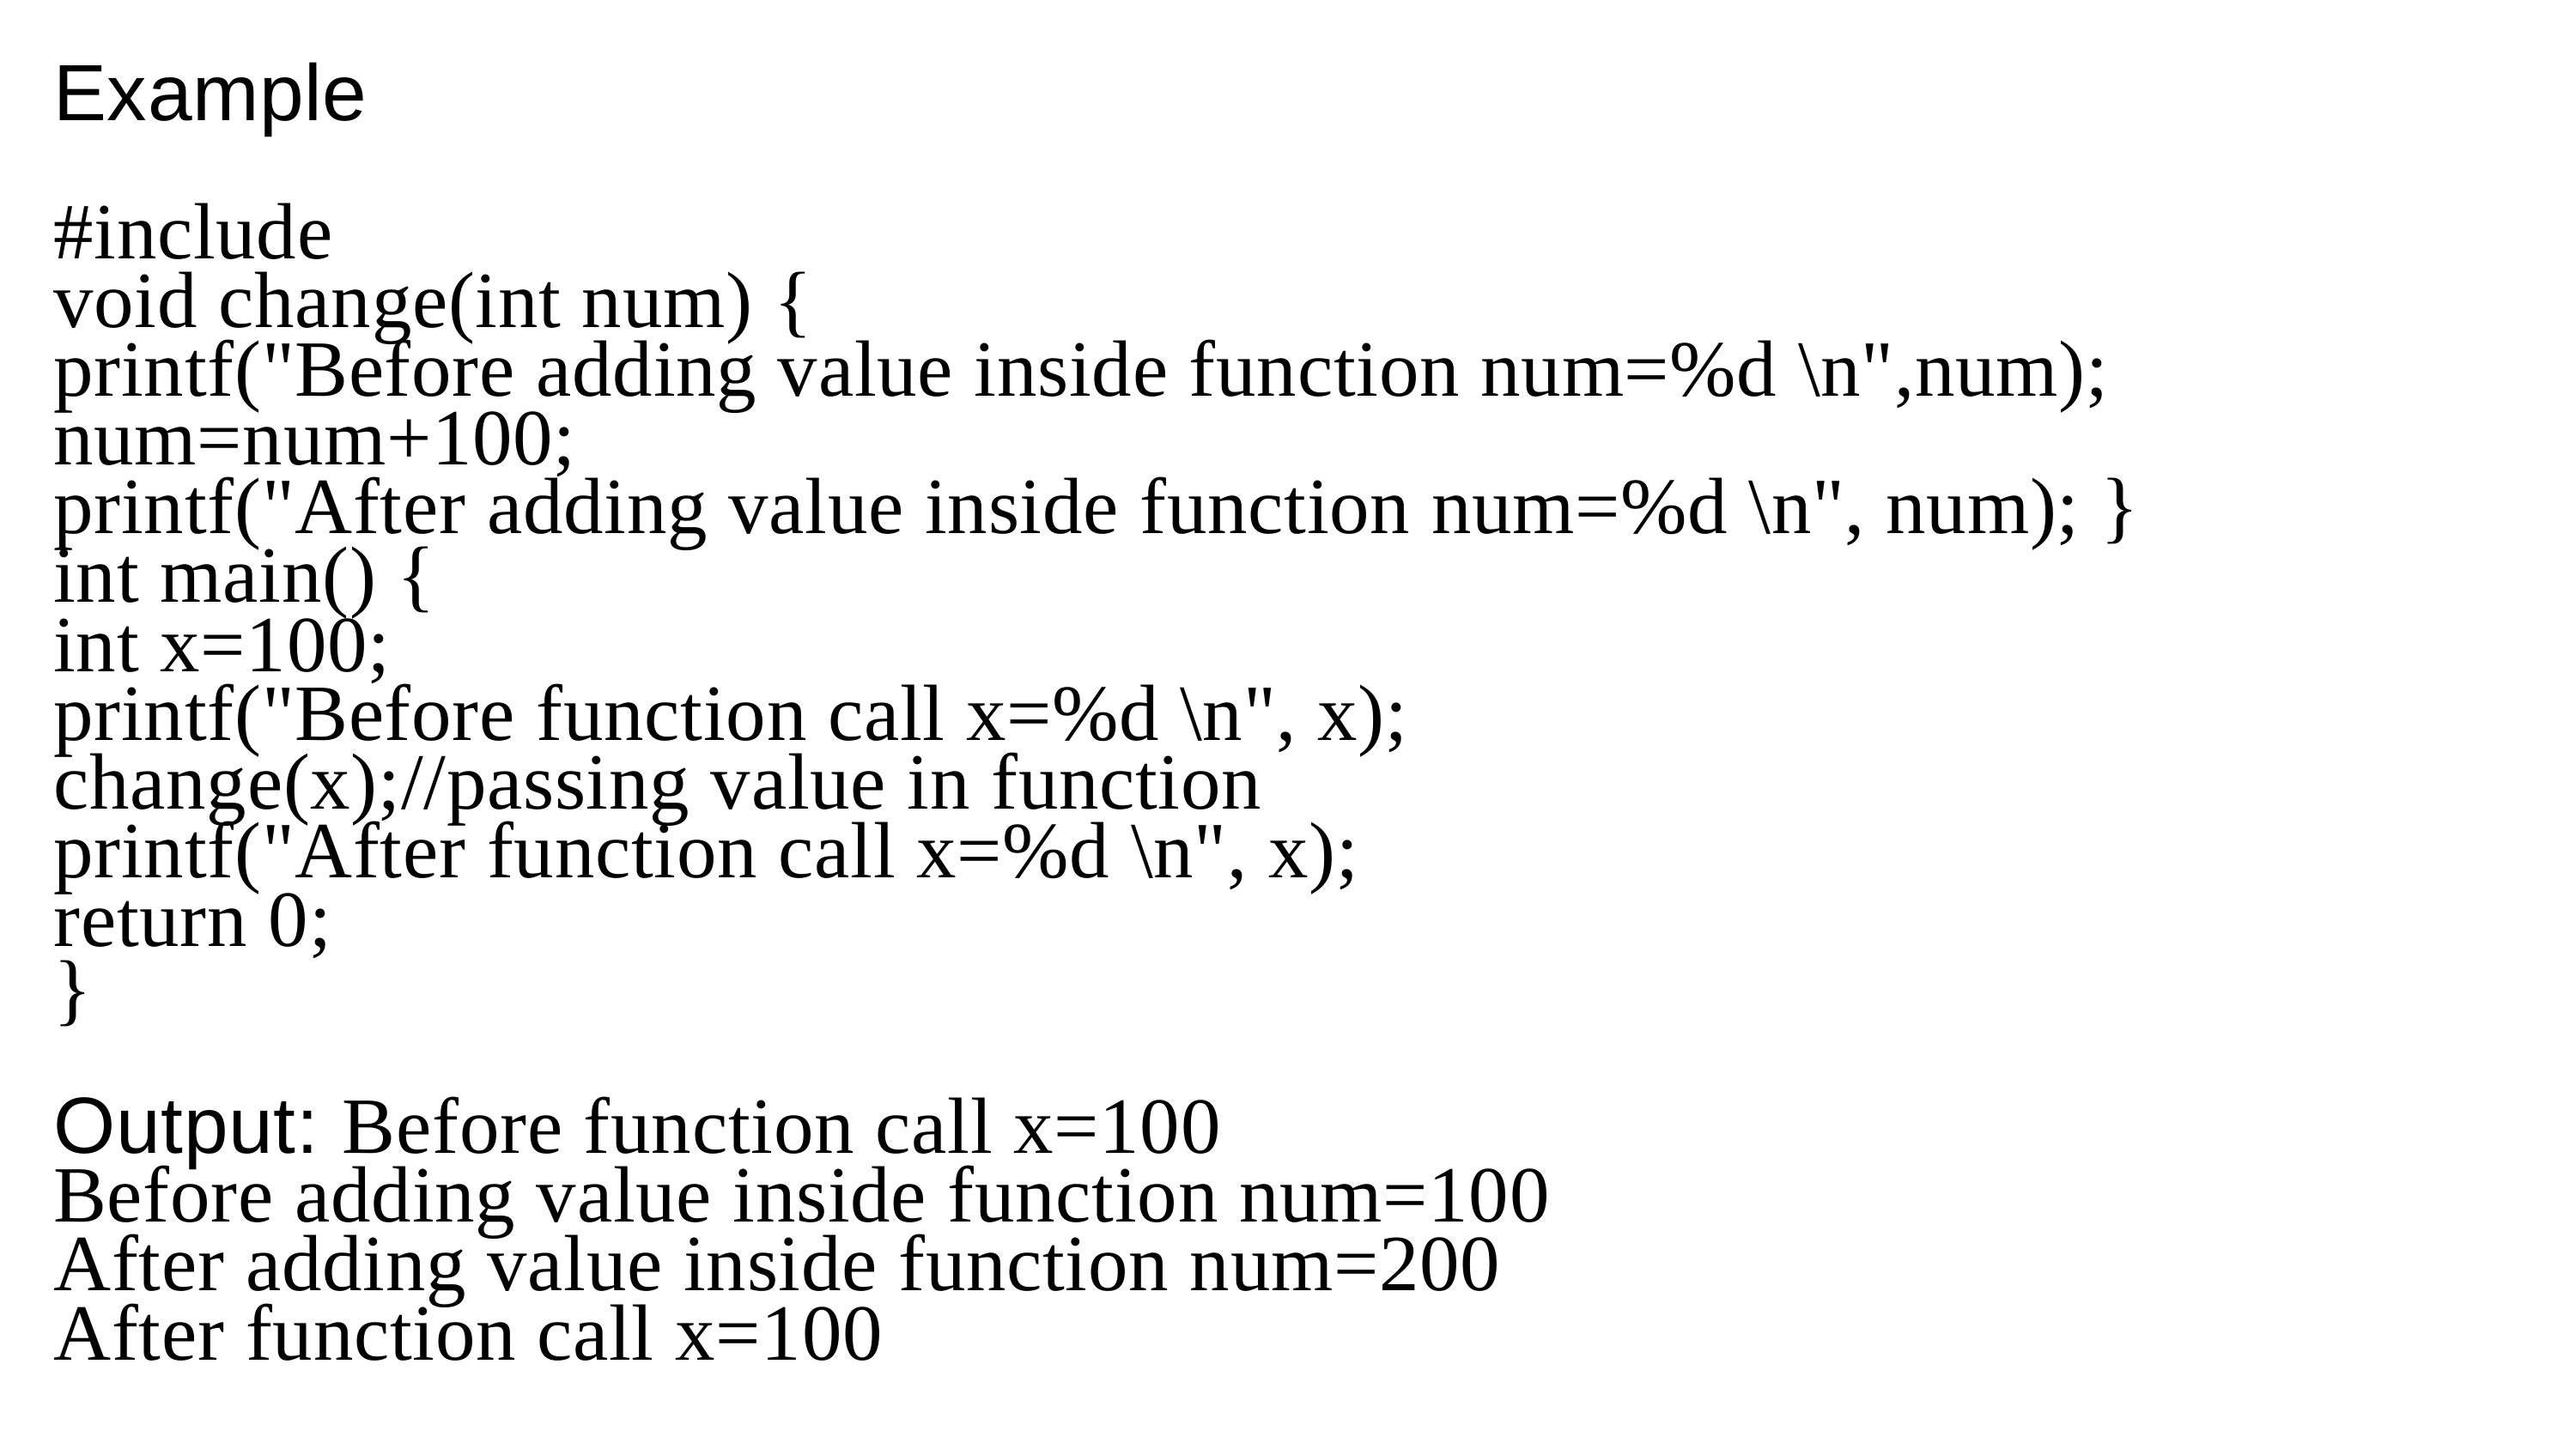

Example

#include
void change(int num) {
printf("Before adding value inside function num=%d \n",num);
num=num+100;
printf("After adding value inside function num=%d \n", num); }
int main() {
int x=100;
printf("Before function call x=%d \n", x);
change(x);//passing value in function
printf("After function call x=%d \n", x);
return 0;
}

Output: Before function call x=100
Before adding value inside function num=100
After adding value inside function num=200
After function call x=100